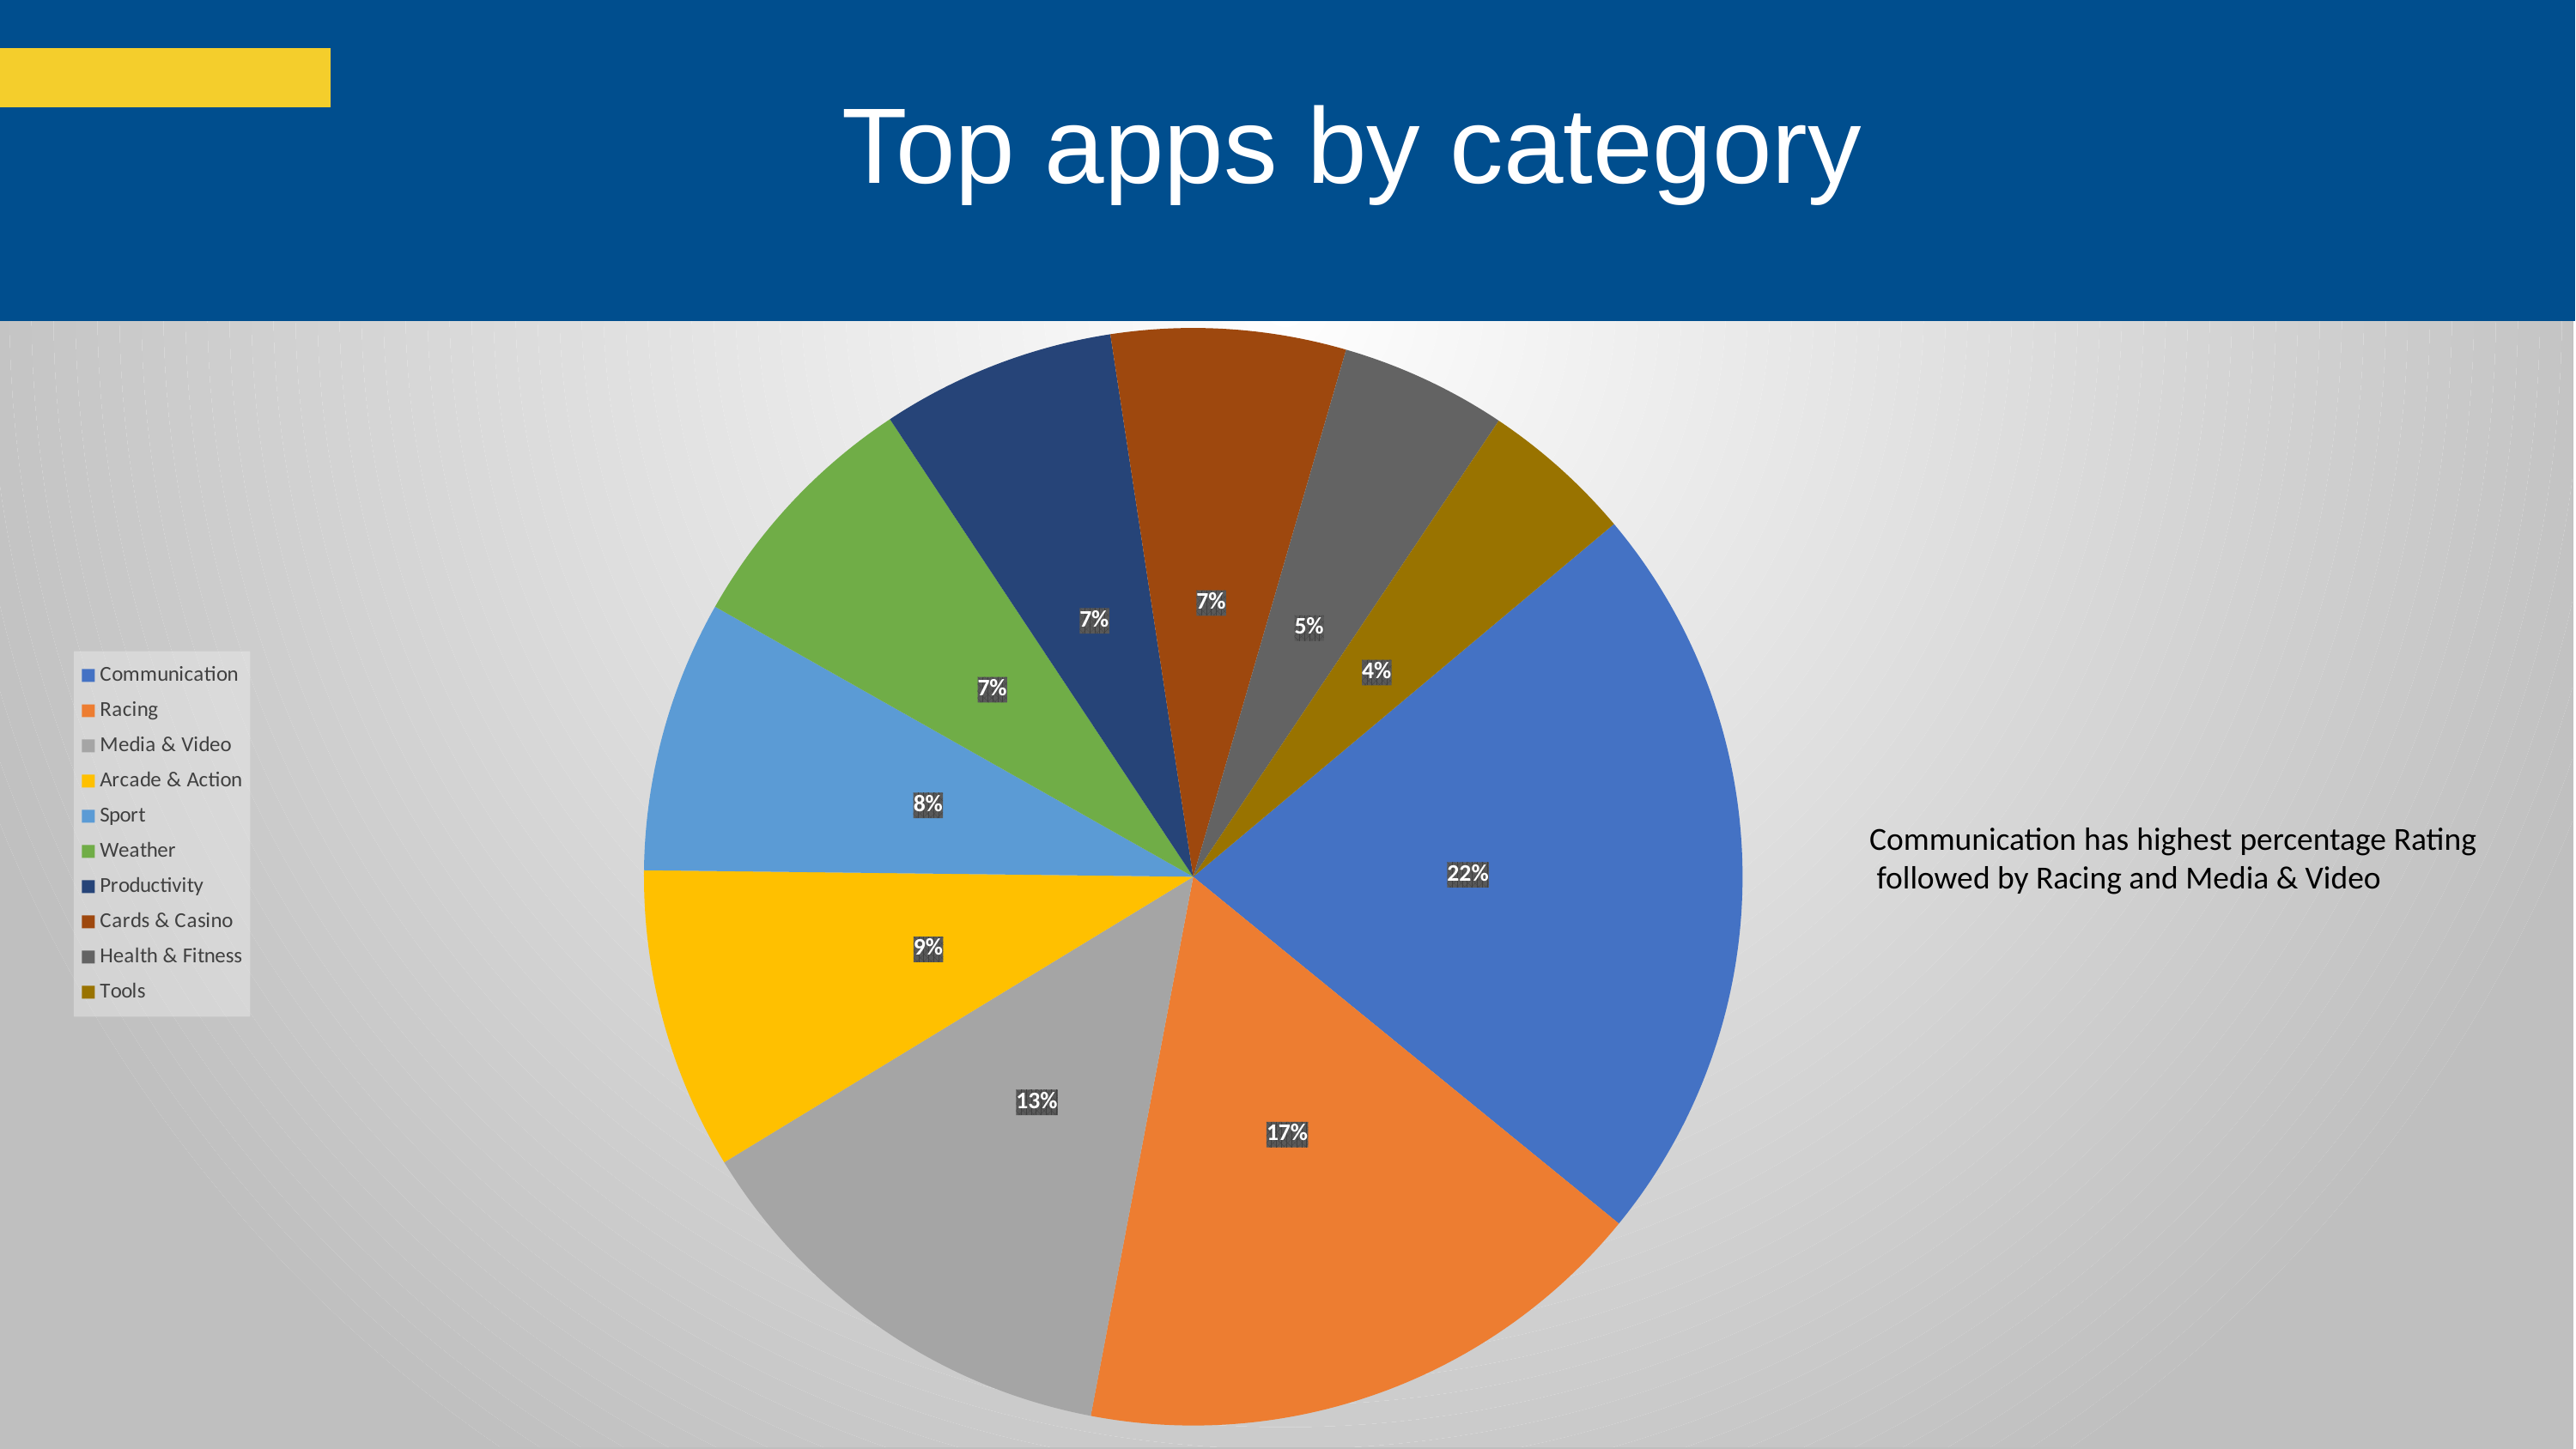

Top apps by category

### Chart

| Category | Sales |
|---|---|
| Communication | 22.0 |
| Racing | 17.1 |
| Media & Video | 13.3 |
| Arcade & Action | 8.9 |
| Sport | 8.0 |
| Weather | 7.5 |
| Productivity | 6.9 |
| Cards & Casino | 6.9 |
| Health & Fitness | 4.9 |
| Tools | 4.5 |
Communication has highest percentage Rating  followed by Racing and Media & Video